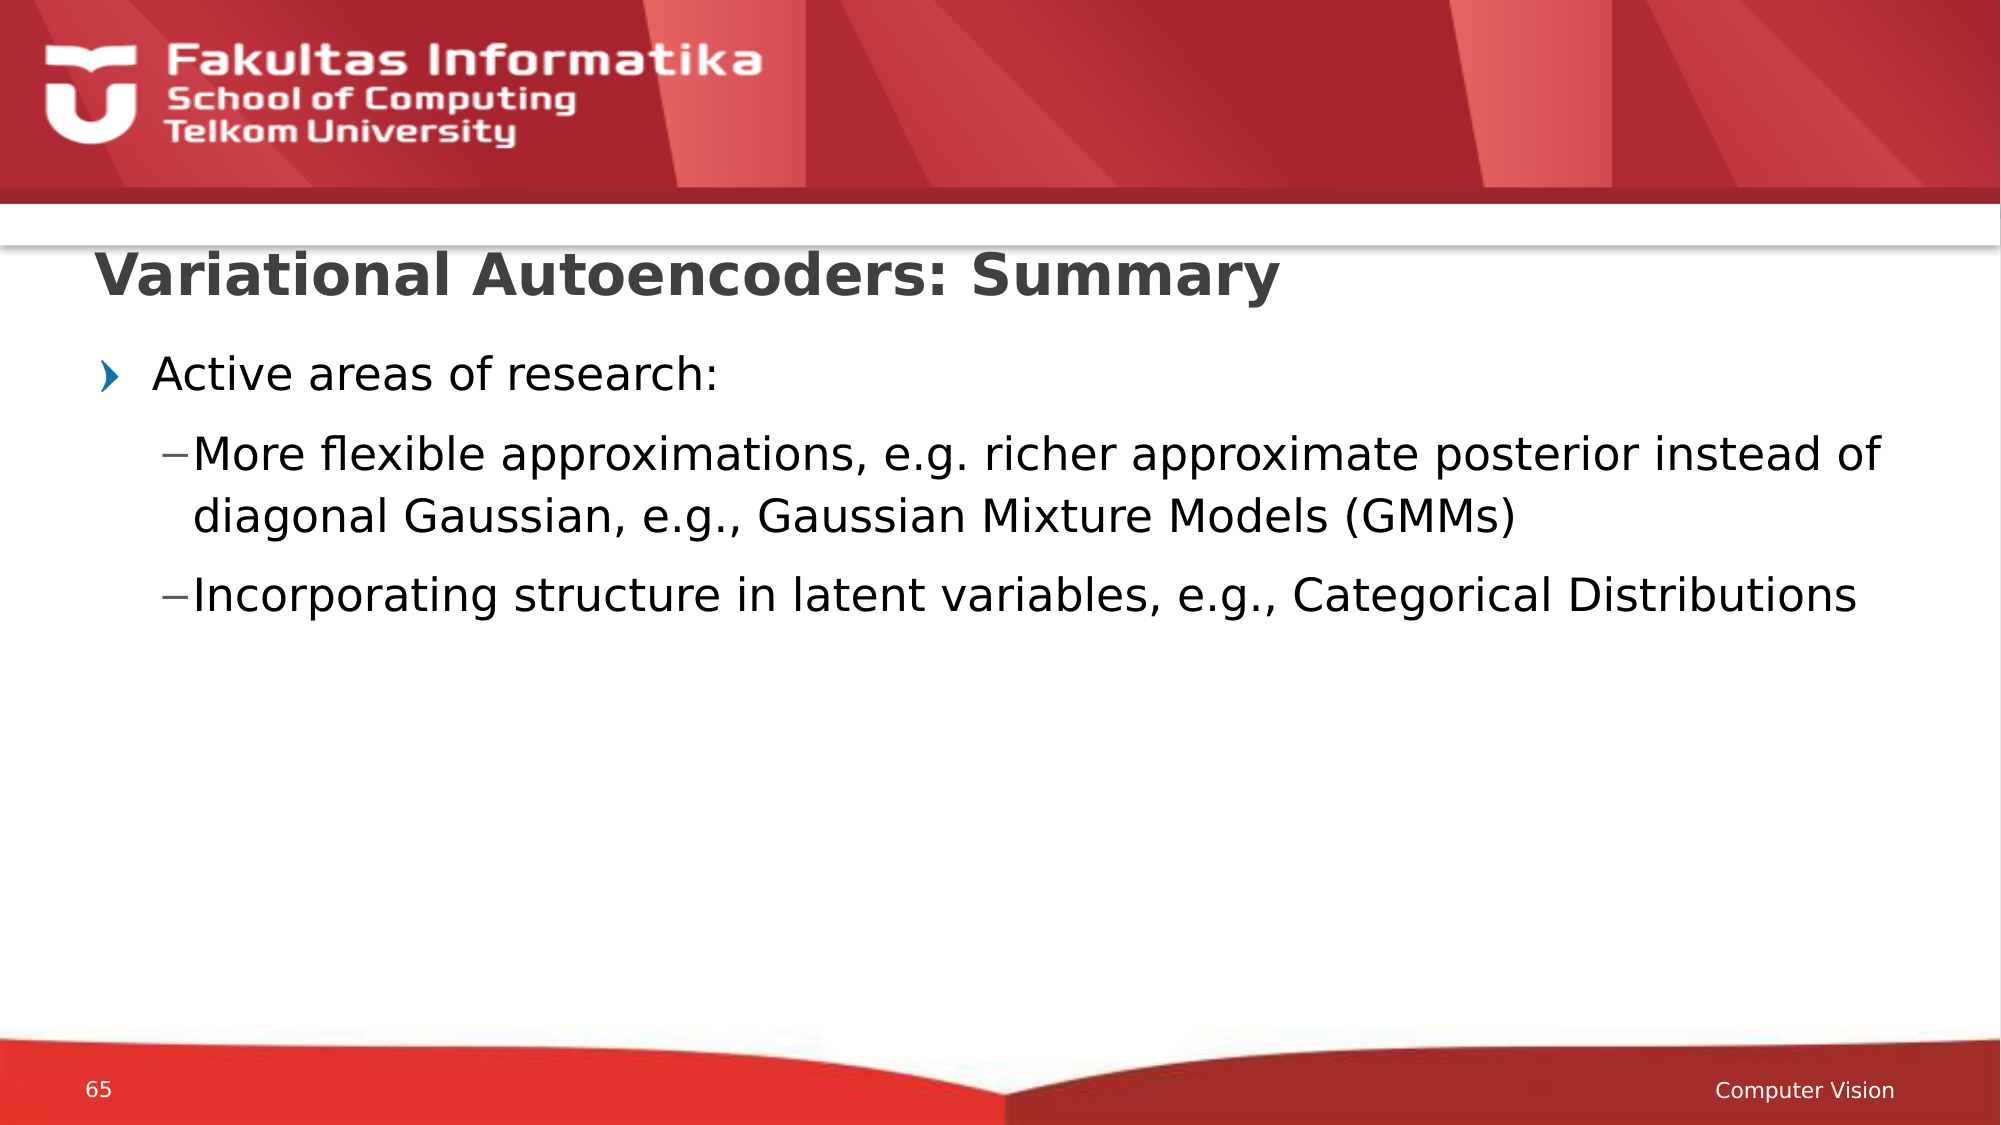

# Variational Autoencoders: Summary
Active areas of research:
More flexible approximations, e.g. richer approximate posterior instead of diagonal Gaussian, e.g., Gaussian Mixture Models (GMMs)
Incorporating structure in latent variables, e.g., Categorical Distributions
Computer Vision
65